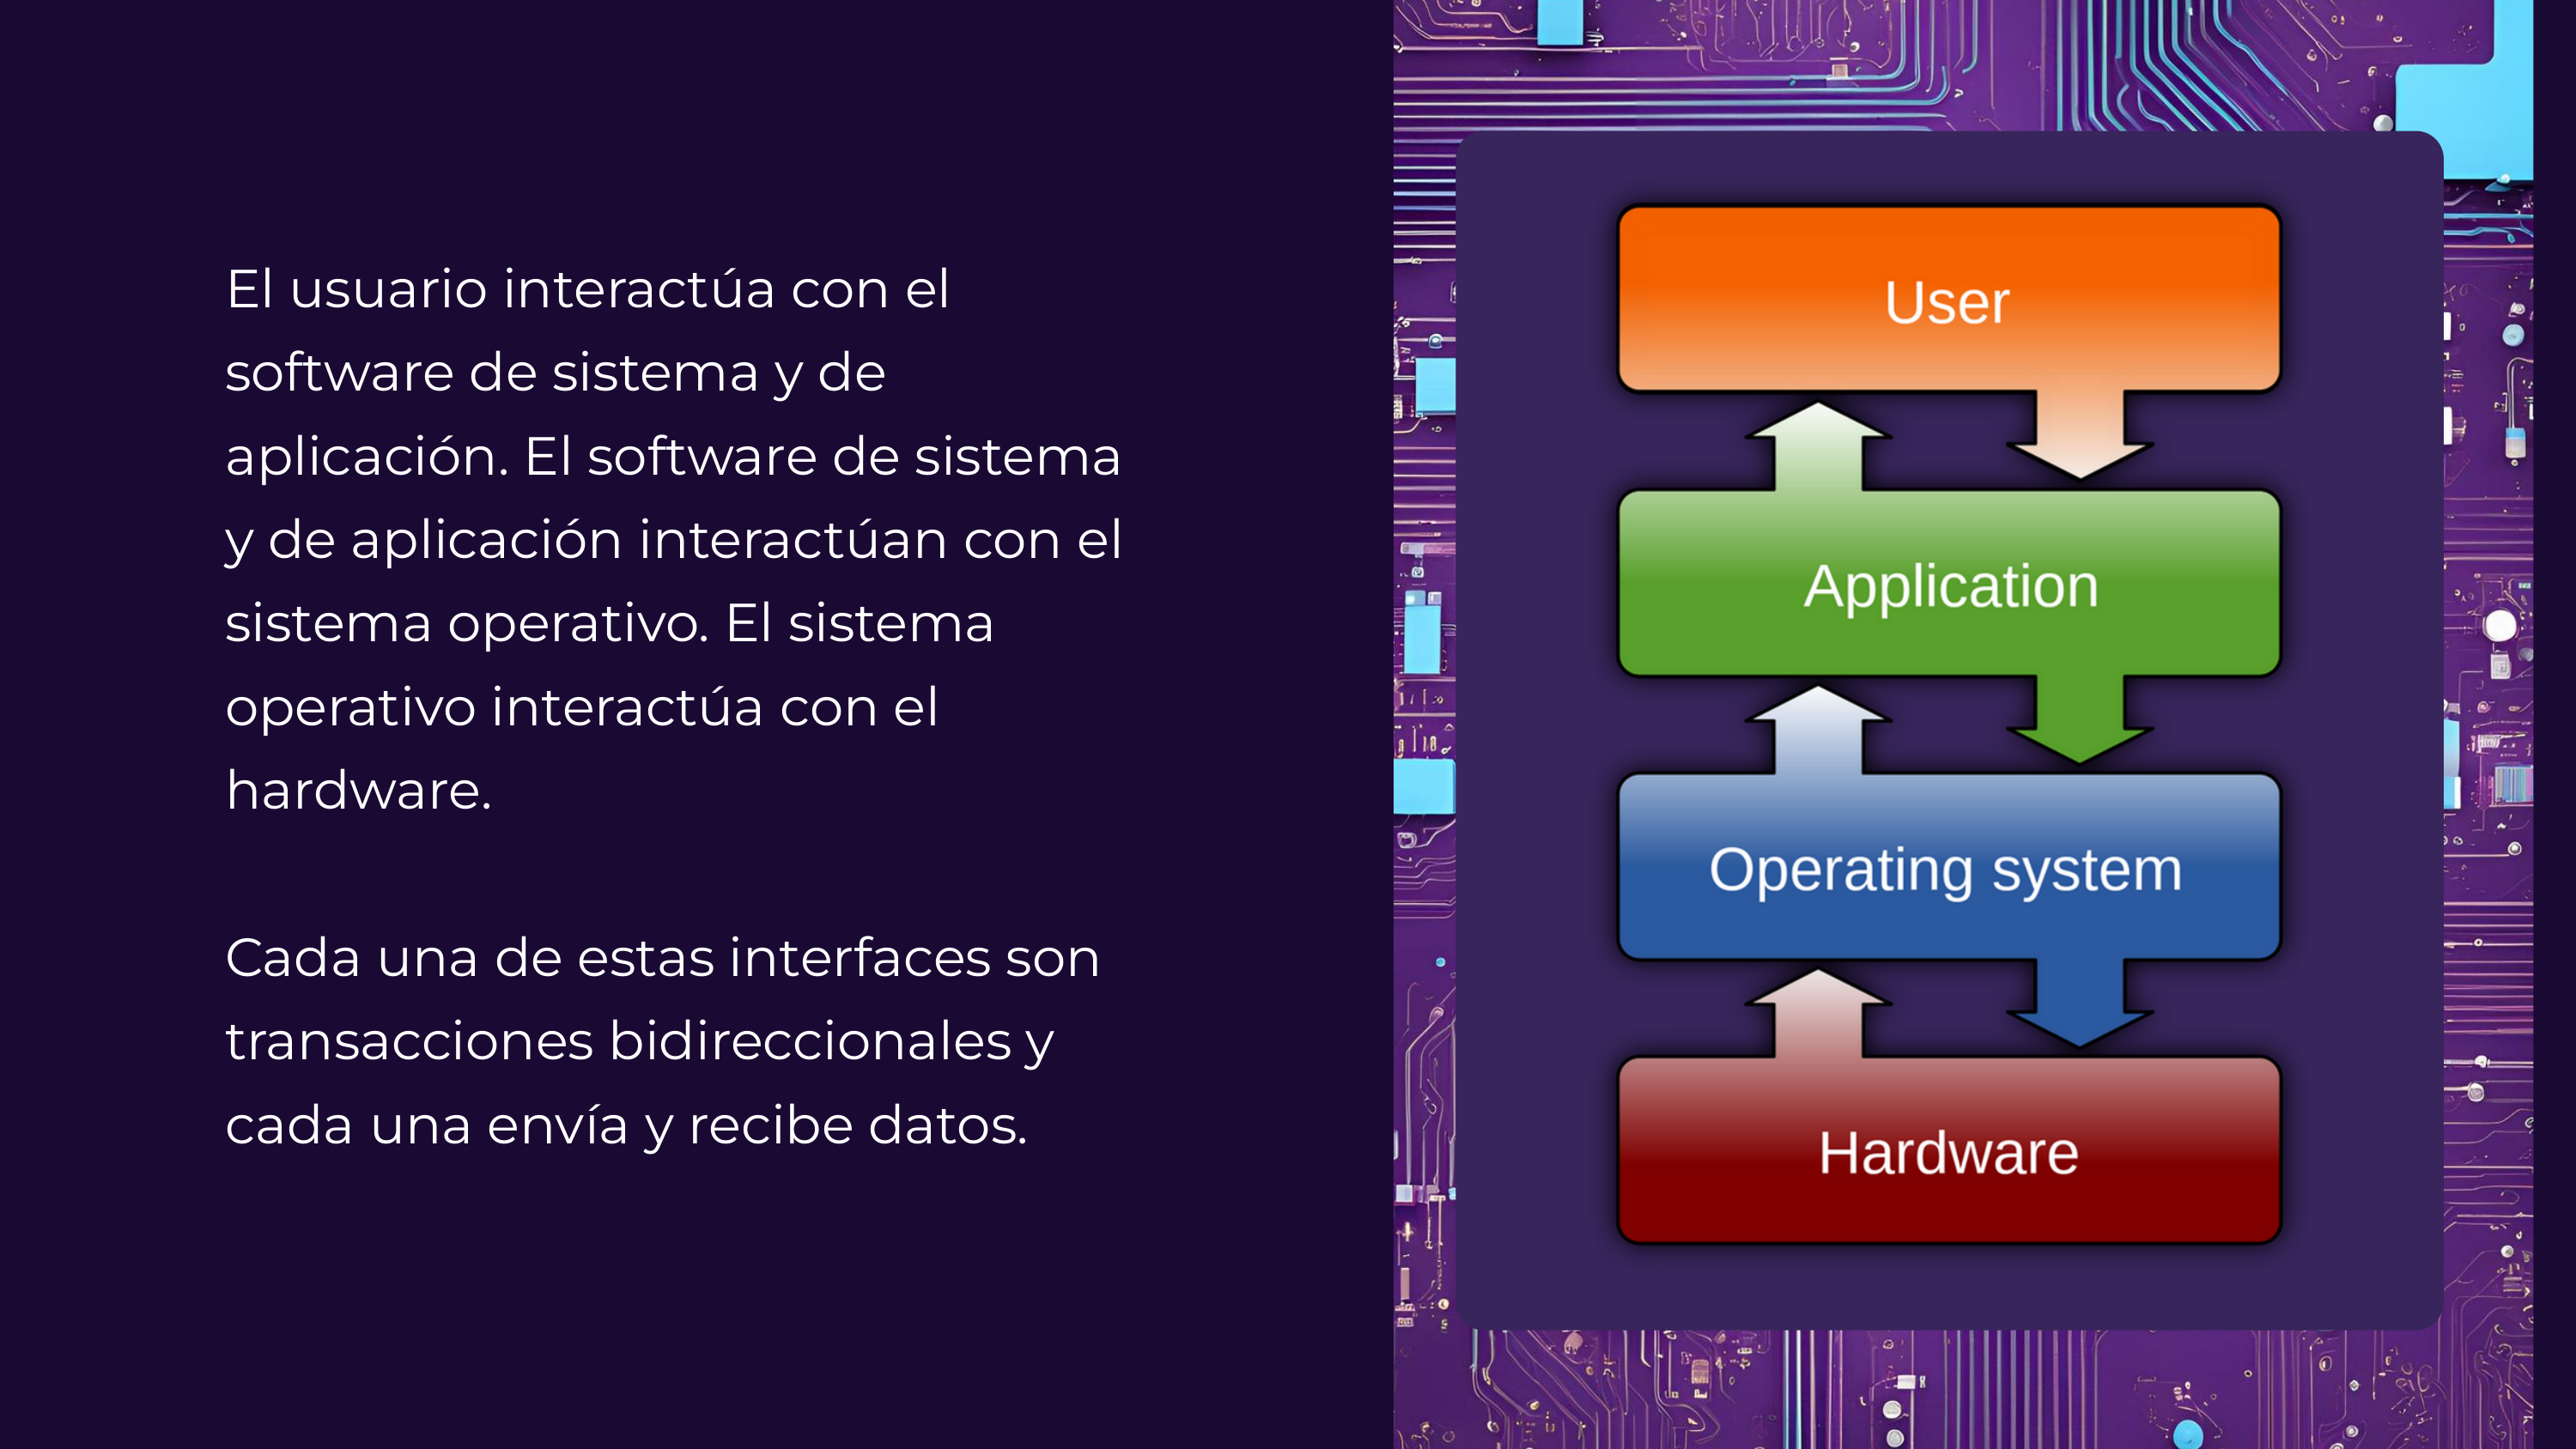

El usuario interactúa con el software de sistema y de aplicación. El software de sistema y de aplicación interactúan con el sistema operativo. El sistema operativo interactúa con el hardware.

Cada una de estas interfaces son transacciones bidireccionales y cada una envía y recibe datos.